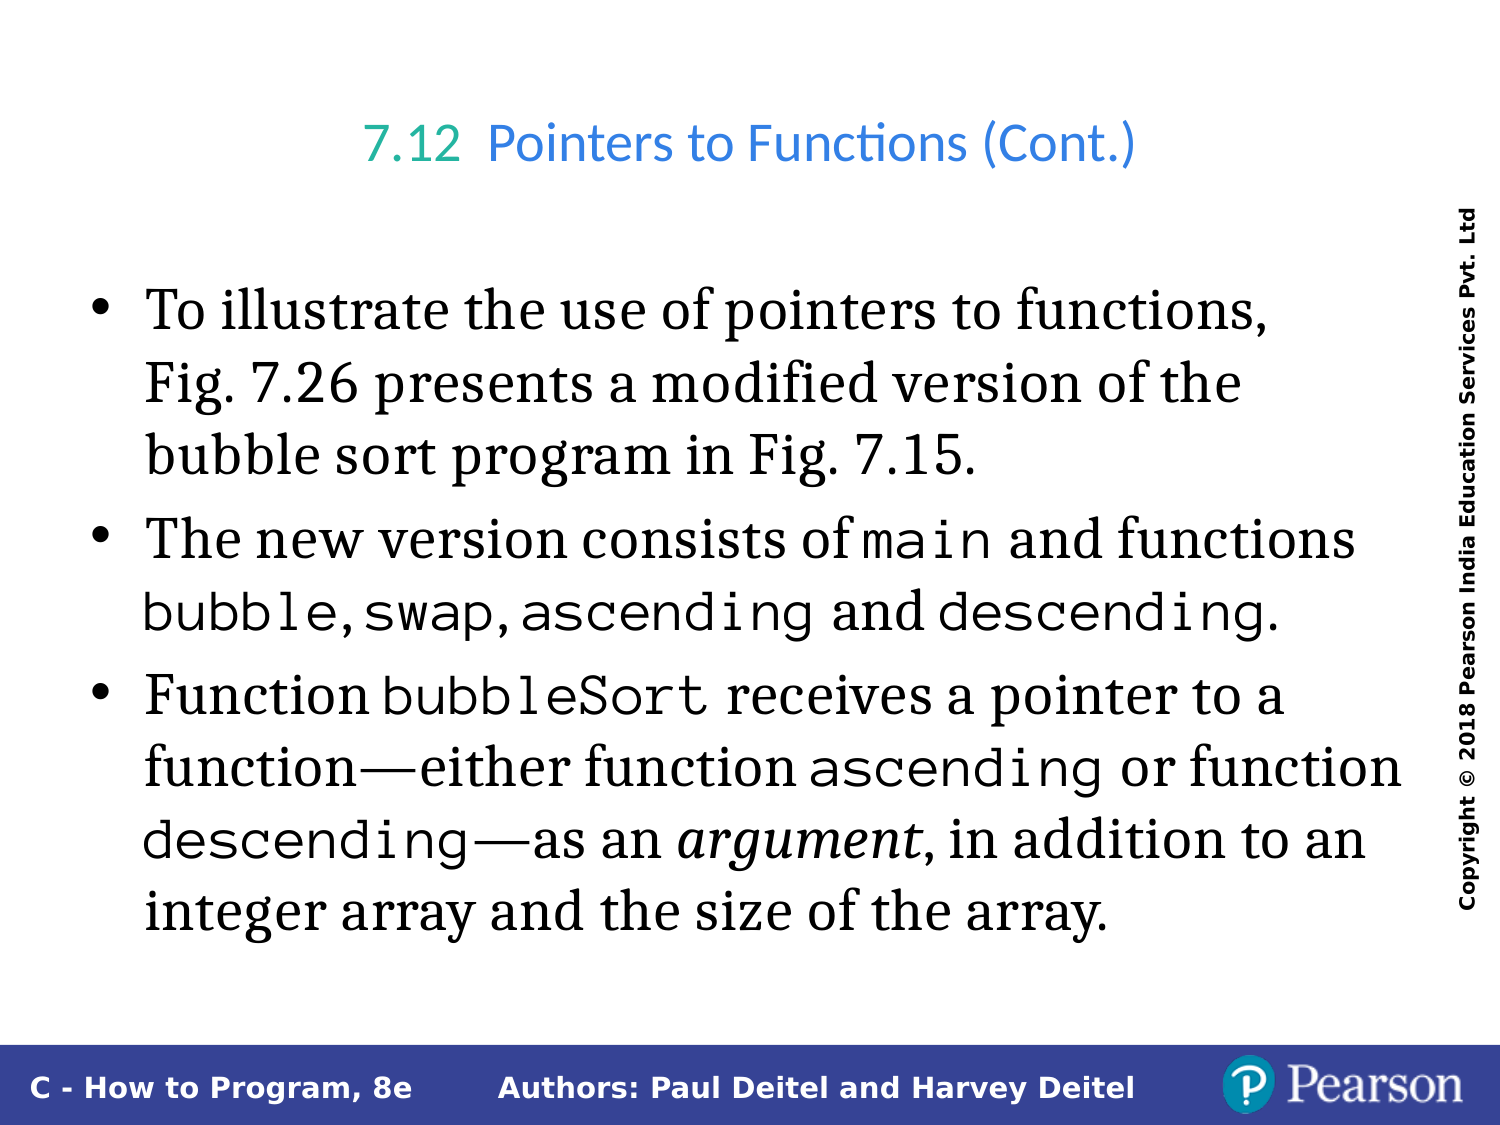

# 7.12  Pointers to Functions (Cont.)
To illustrate the use of pointers to functions, Fig. 7.26 presents a modified version of the bubble sort program in Fig. 7.15.
The new version consists of main and functions bubble, swap, ascending and descending.
Function bubbleSort receives a pointer to a function—either function ascending or function descending—as an argument, in addition to an integer array and the size of the array.